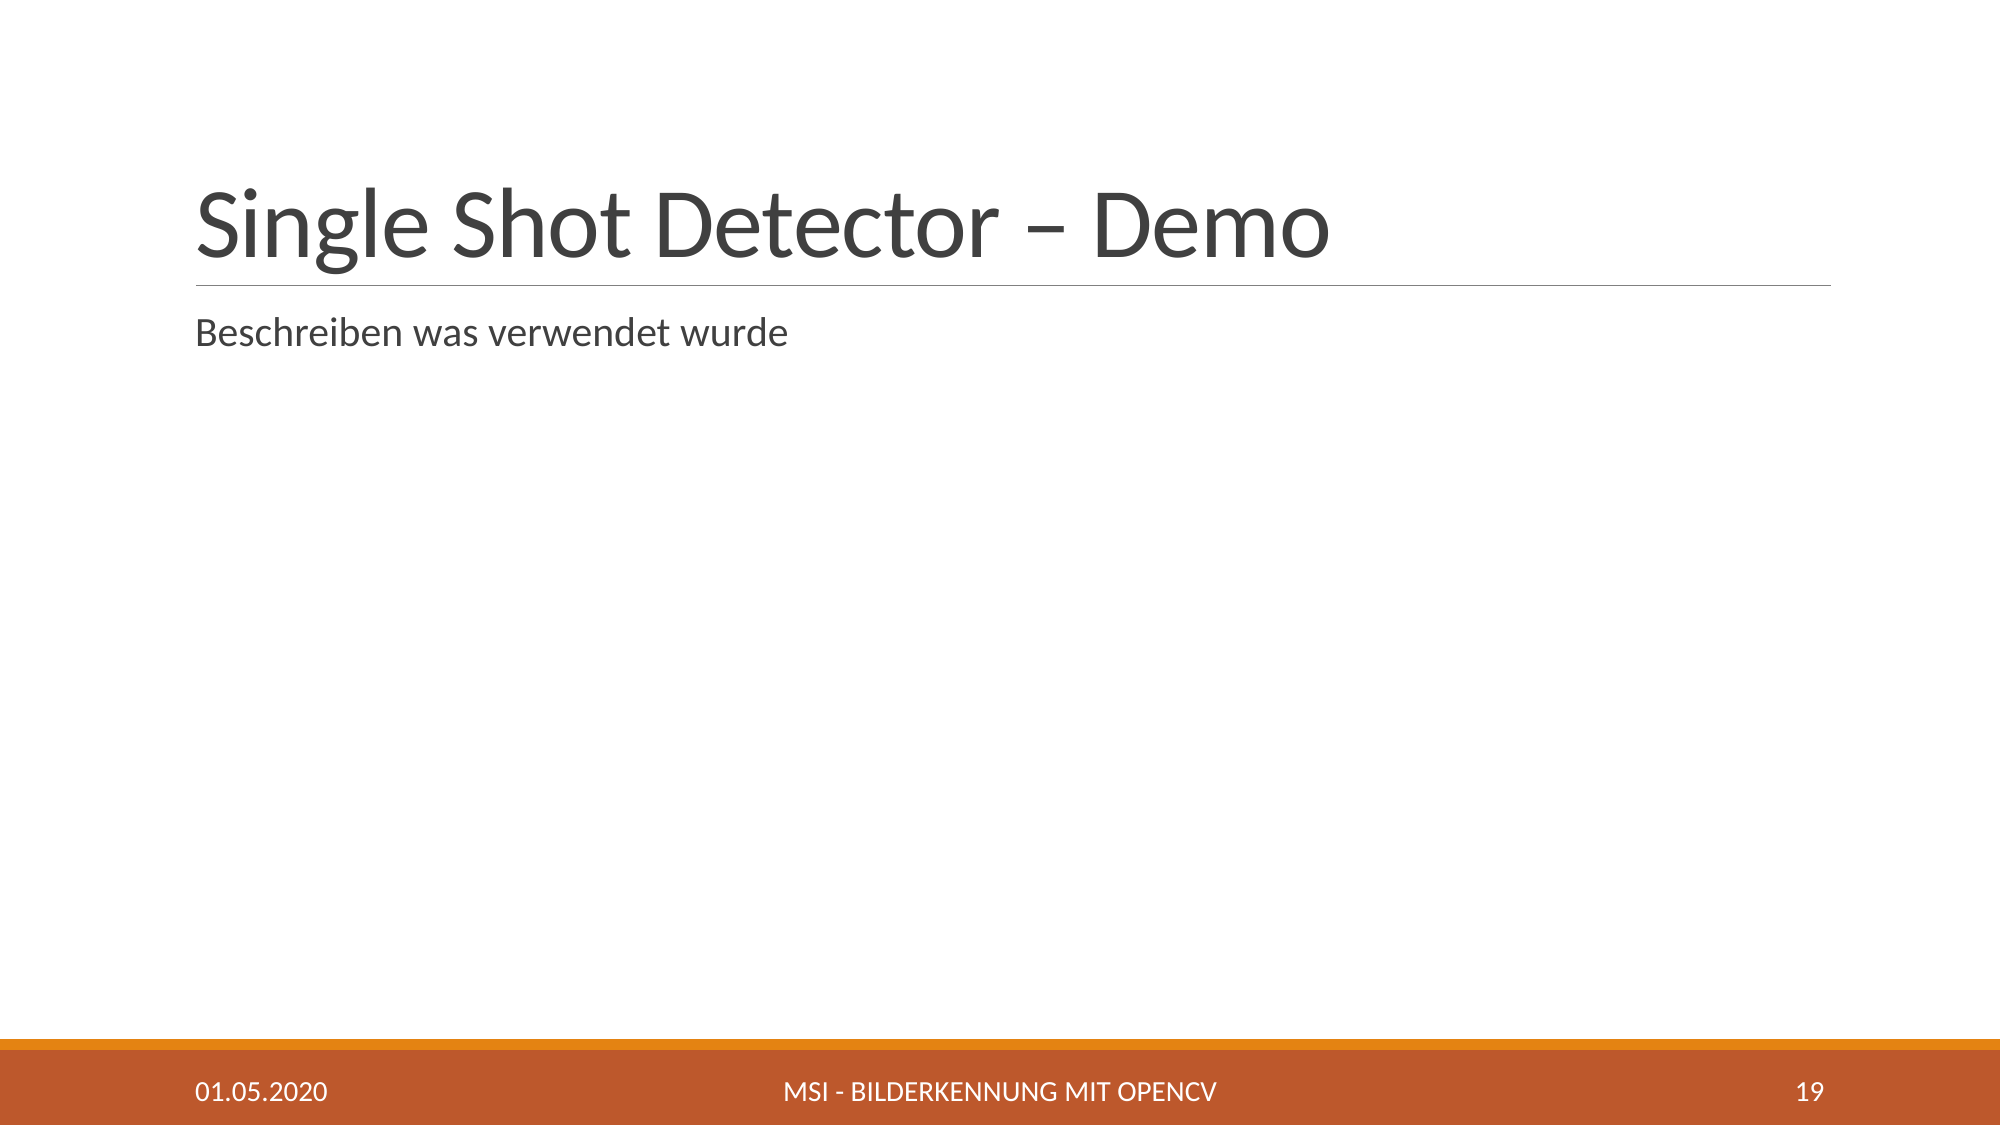

# Single Shot Detector – Demo
Beschreiben was verwendet wurde
01.05.2020
MSI - Bilderkennung mit OpenCV
19